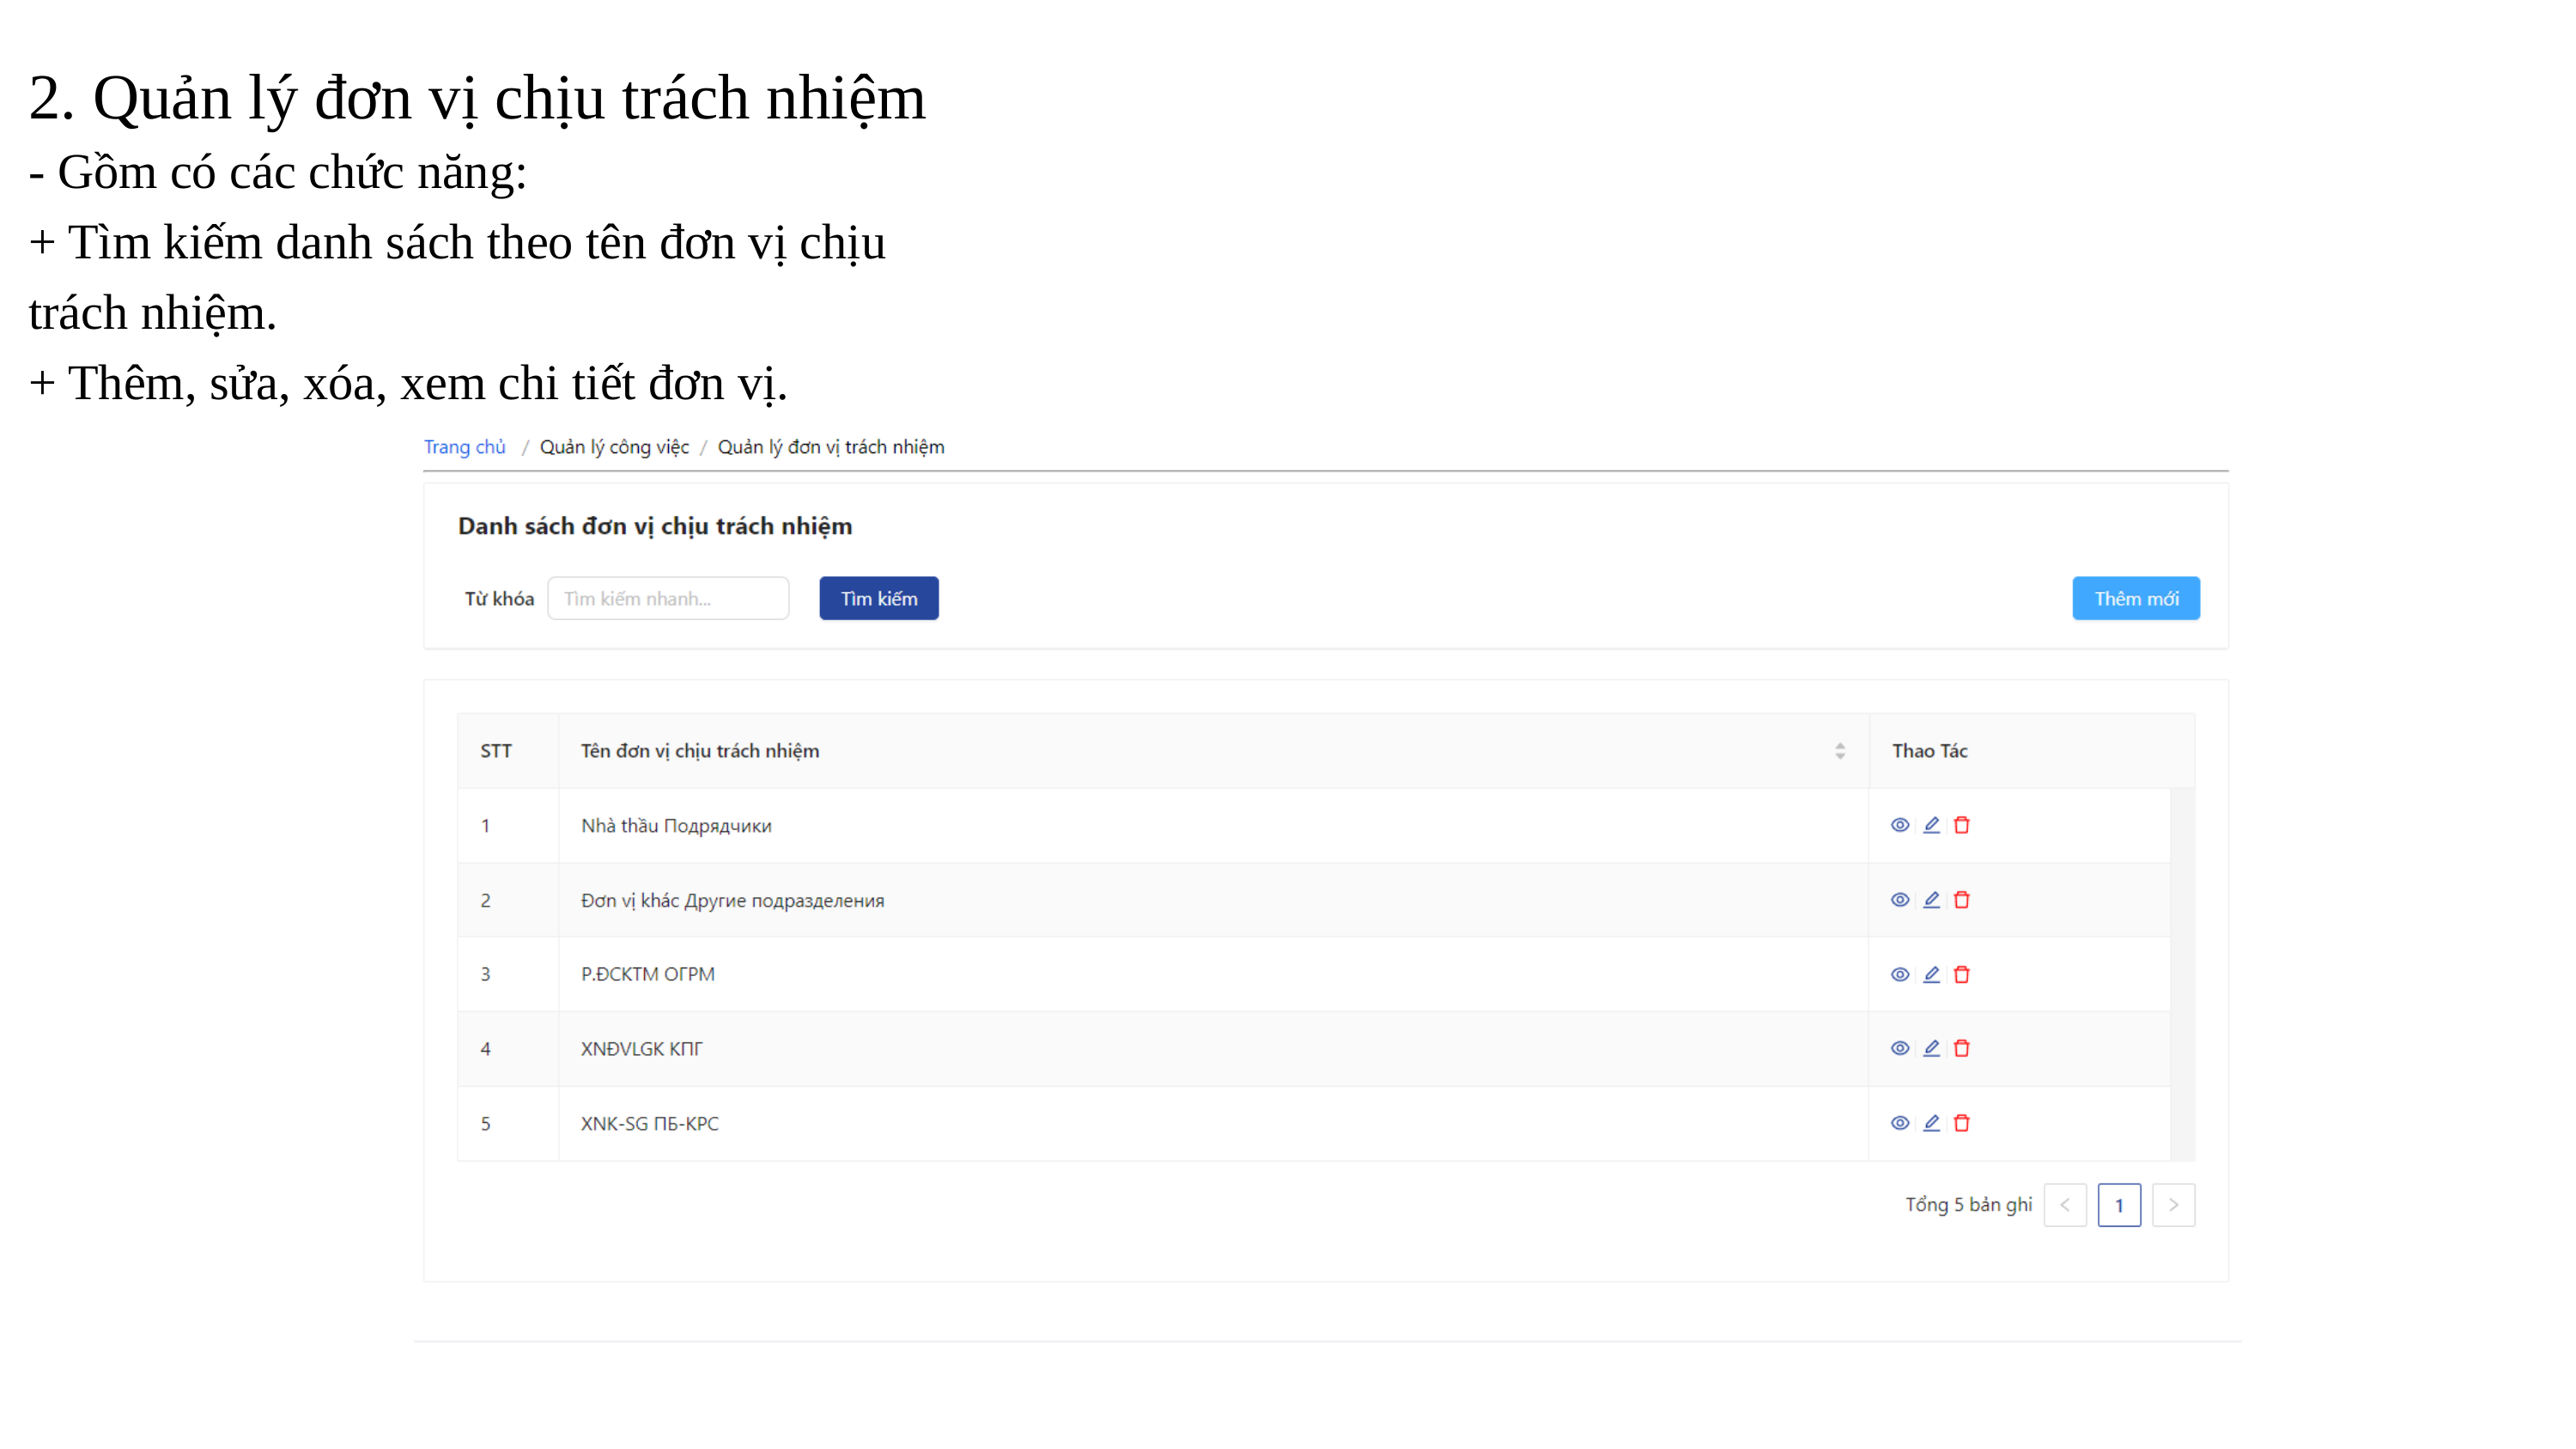

2. Quản lý đơn vị chịu trách nhiệm
- Gồm có các chức năng:
+ Tìm kiếm danh sách theo tên đơn vị chịu trách nhiệm.
+ Thêm, sửa, xóa, xem chi tiết đơn vị.